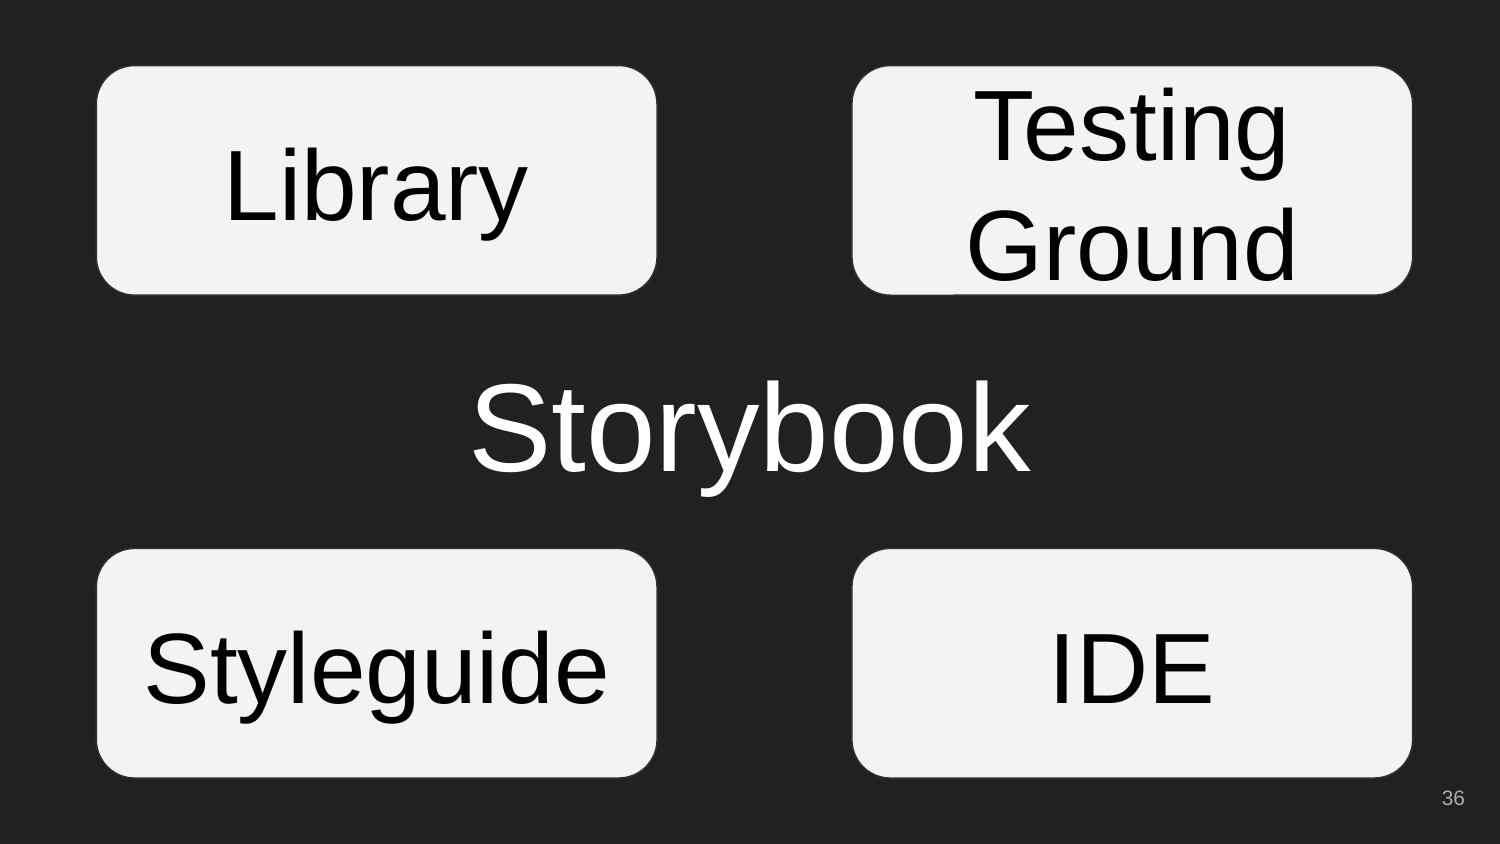

Library
Testing Ground
# Storybook
Styleguide
IDE
36